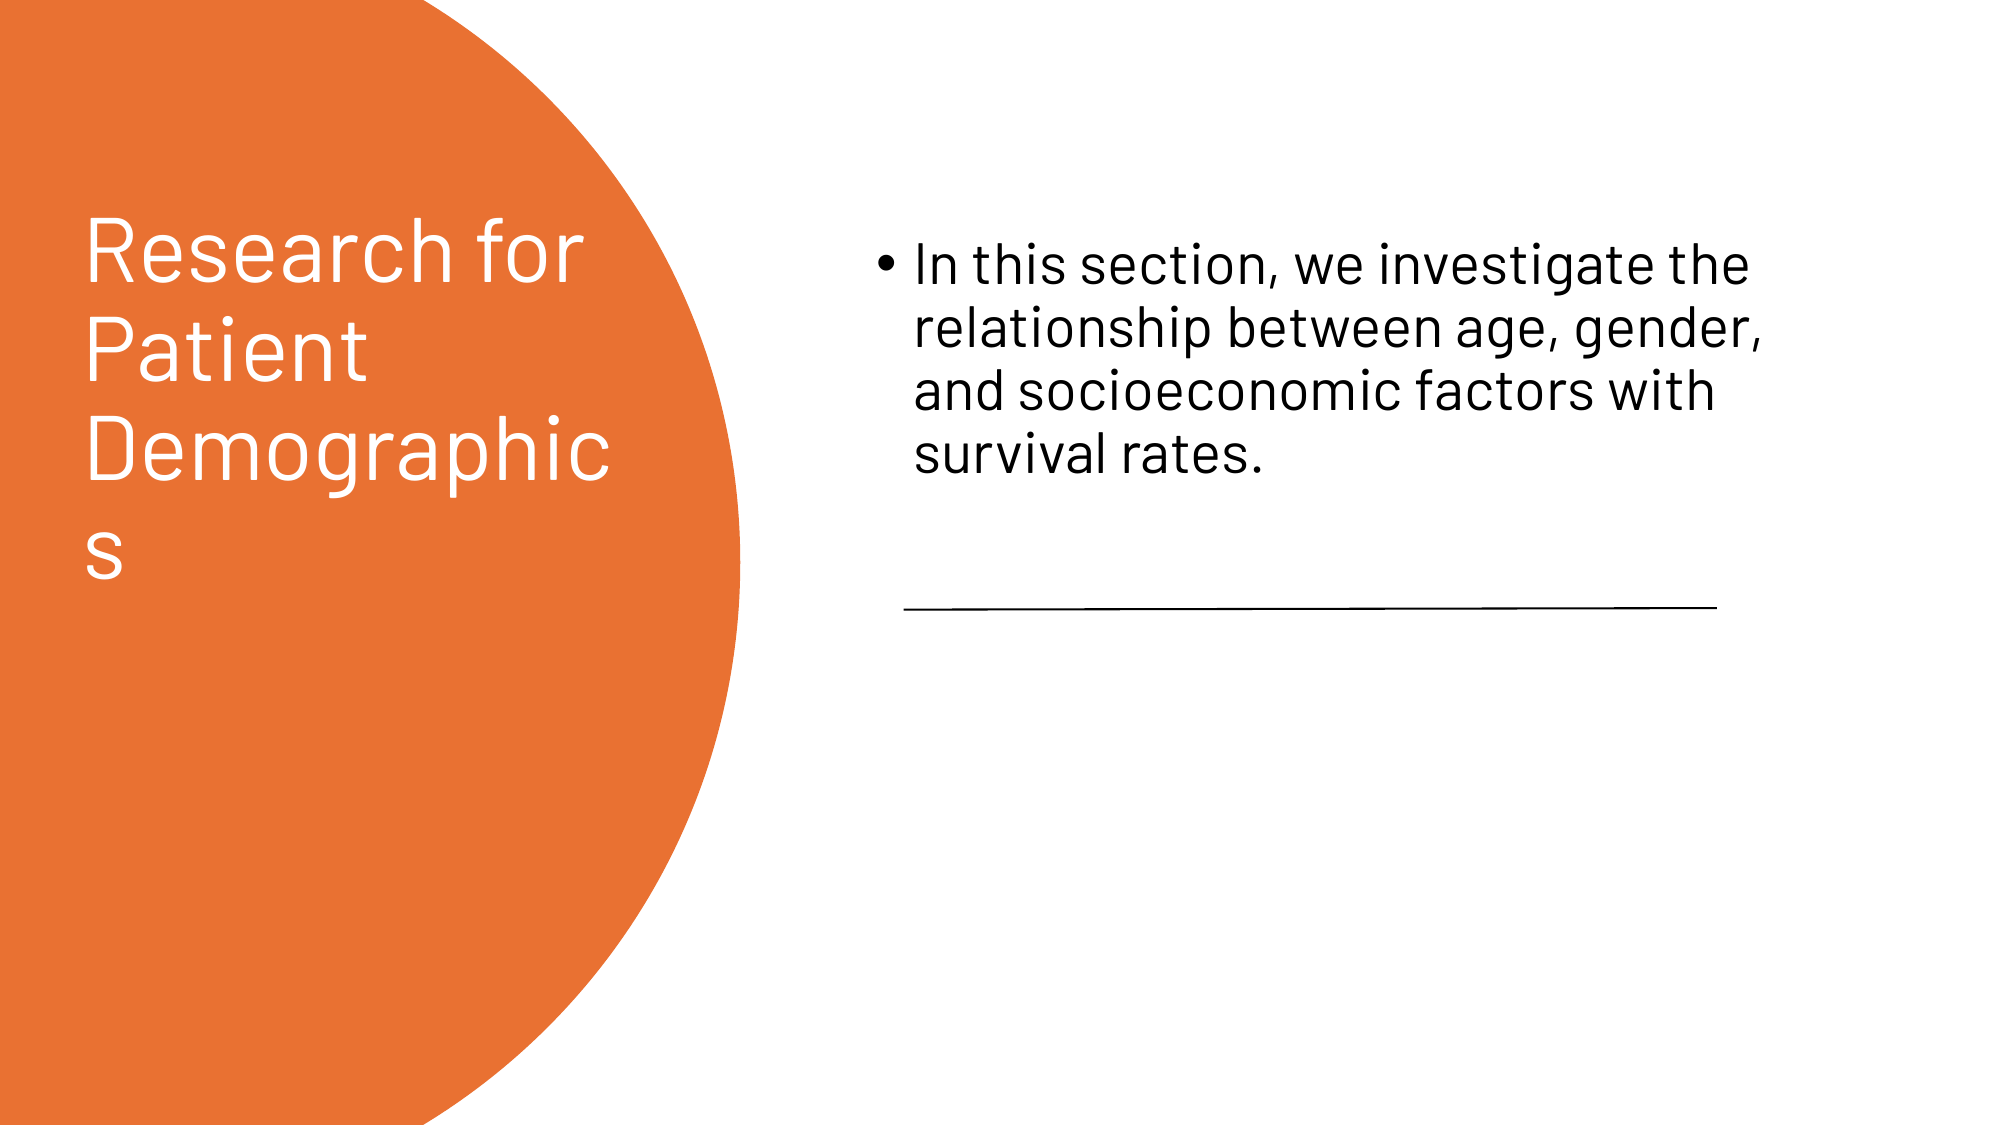

# Research for Patient Demographics

In this section, we investigate the relationship between age, gender, and socioeconomic factors with survival rates.